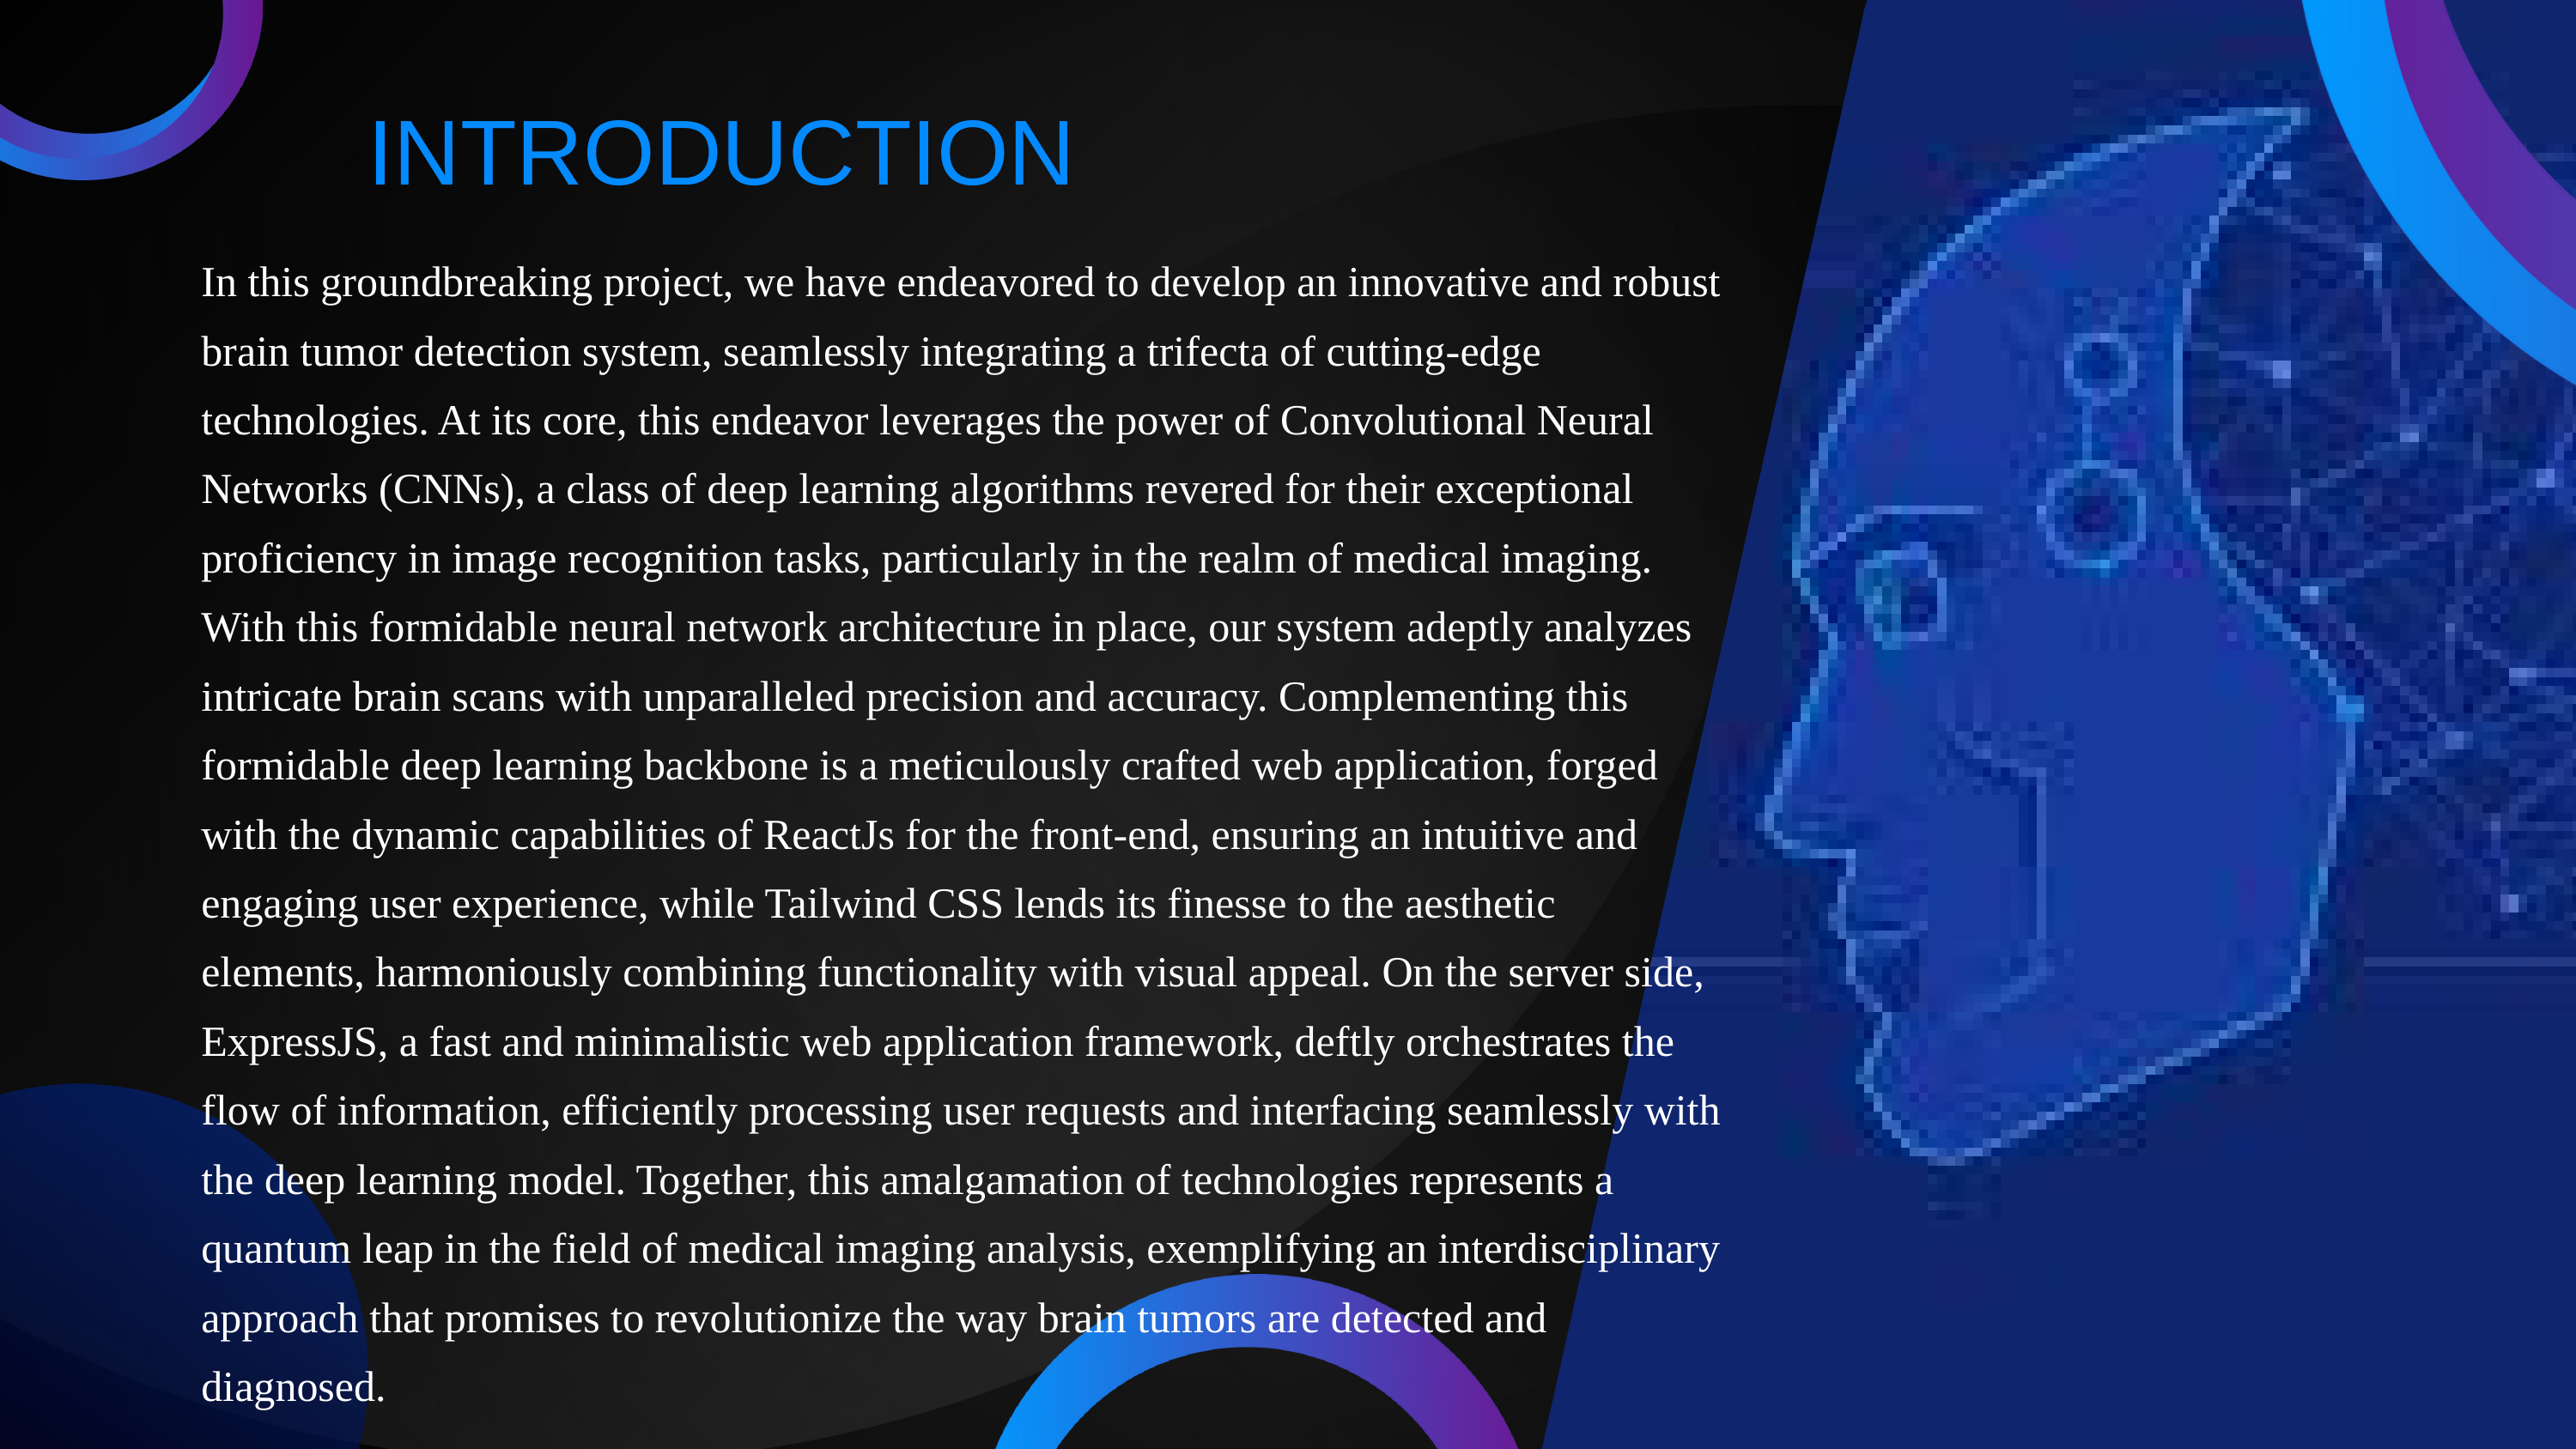

INTRODUCTION
In this groundbreaking project, we have endeavored to develop an innovative and robust brain tumor detection system, seamlessly integrating a trifecta of cutting-edge technologies. At its core, this endeavor leverages the power of Convolutional Neural Networks (CNNs), a class of deep learning algorithms revered for their exceptional proficiency in image recognition tasks, particularly in the realm of medical imaging. With this formidable neural network architecture in place, our system adeptly analyzes intricate brain scans with unparalleled precision and accuracy. Complementing this formidable deep learning backbone is a meticulously crafted web application, forged with the dynamic capabilities of ReactJs for the front-end, ensuring an intuitive and engaging user experience, while Tailwind CSS lends its finesse to the aesthetic elements, harmoniously combining functionality with visual appeal. On the server side, ExpressJS, a fast and minimalistic web application framework, deftly orchestrates the flow of information, efficiently processing user requests and interfacing seamlessly with the deep learning model. Together, this amalgamation of technologies represents a quantum leap in the field of medical imaging analysis, exemplifying an interdisciplinary approach that promises to revolutionize the way brain tumors are detected and diagnosed.